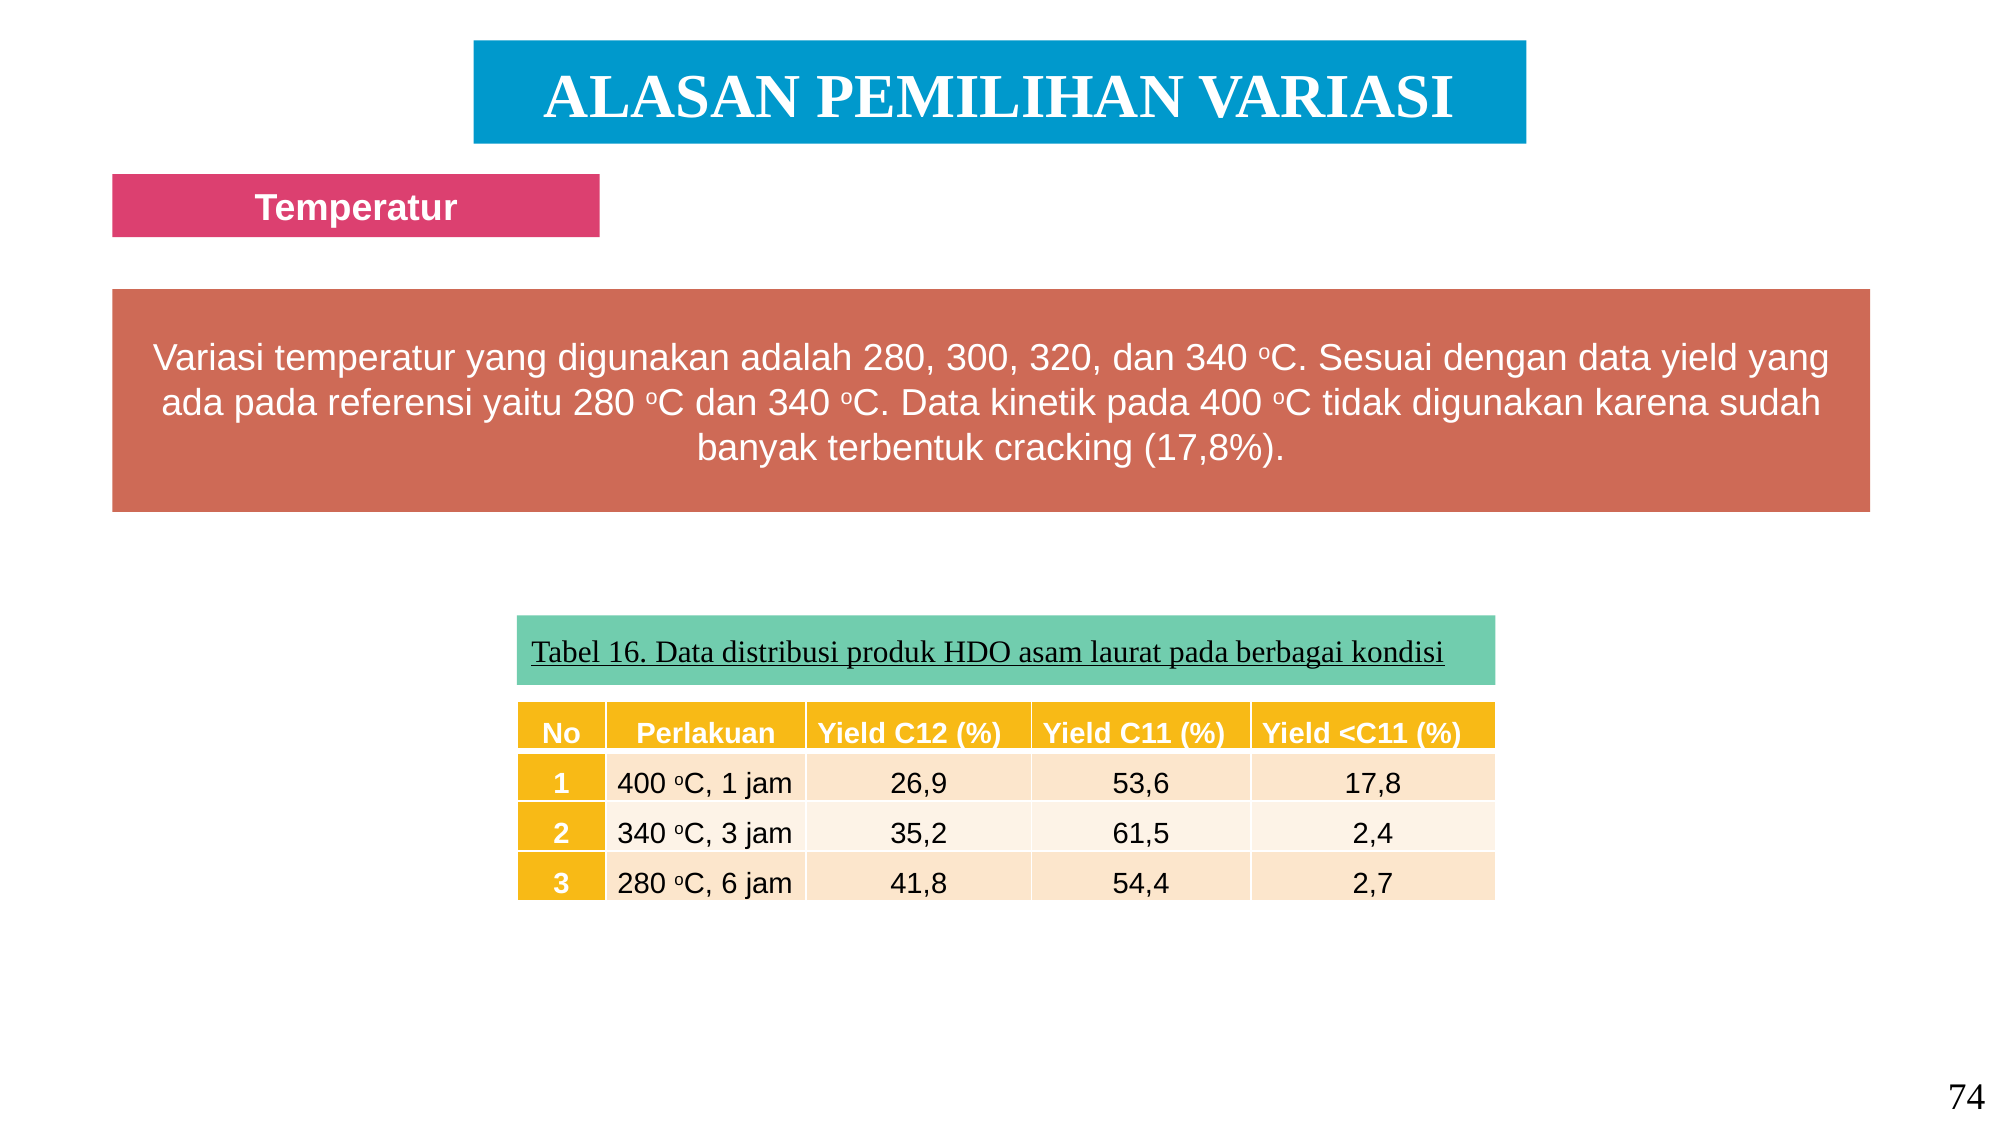

ALASAN PEMILIHAN VARIASI
Temperatur
Variasi temperatur yang digunakan adalah 280, 300, 320, dan 340 oC. Sesuai dengan data yield yang ada pada referensi yaitu 280 oC dan 340 oC. Data kinetik pada 400 oC tidak digunakan karena sudah banyak terbentuk cracking (17,8%).
Tabel 16. Data distribusi produk HDO asam laurat pada berbagai kondisi
| No | Perlakuan | Yield C12 (%) | Yield C11 (%) | Yield <C11 (%) |
| --- | --- | --- | --- | --- |
| 1 | 400 oC, 1 jam | 26,9 | 53,6 | 17,8 |
| 2 | 340 oC, 3 jam | 35,2 | 61,5 | 2,4 |
| 3 | 280 oC, 6 jam | 41,8 | 54,4 | 2,7 |